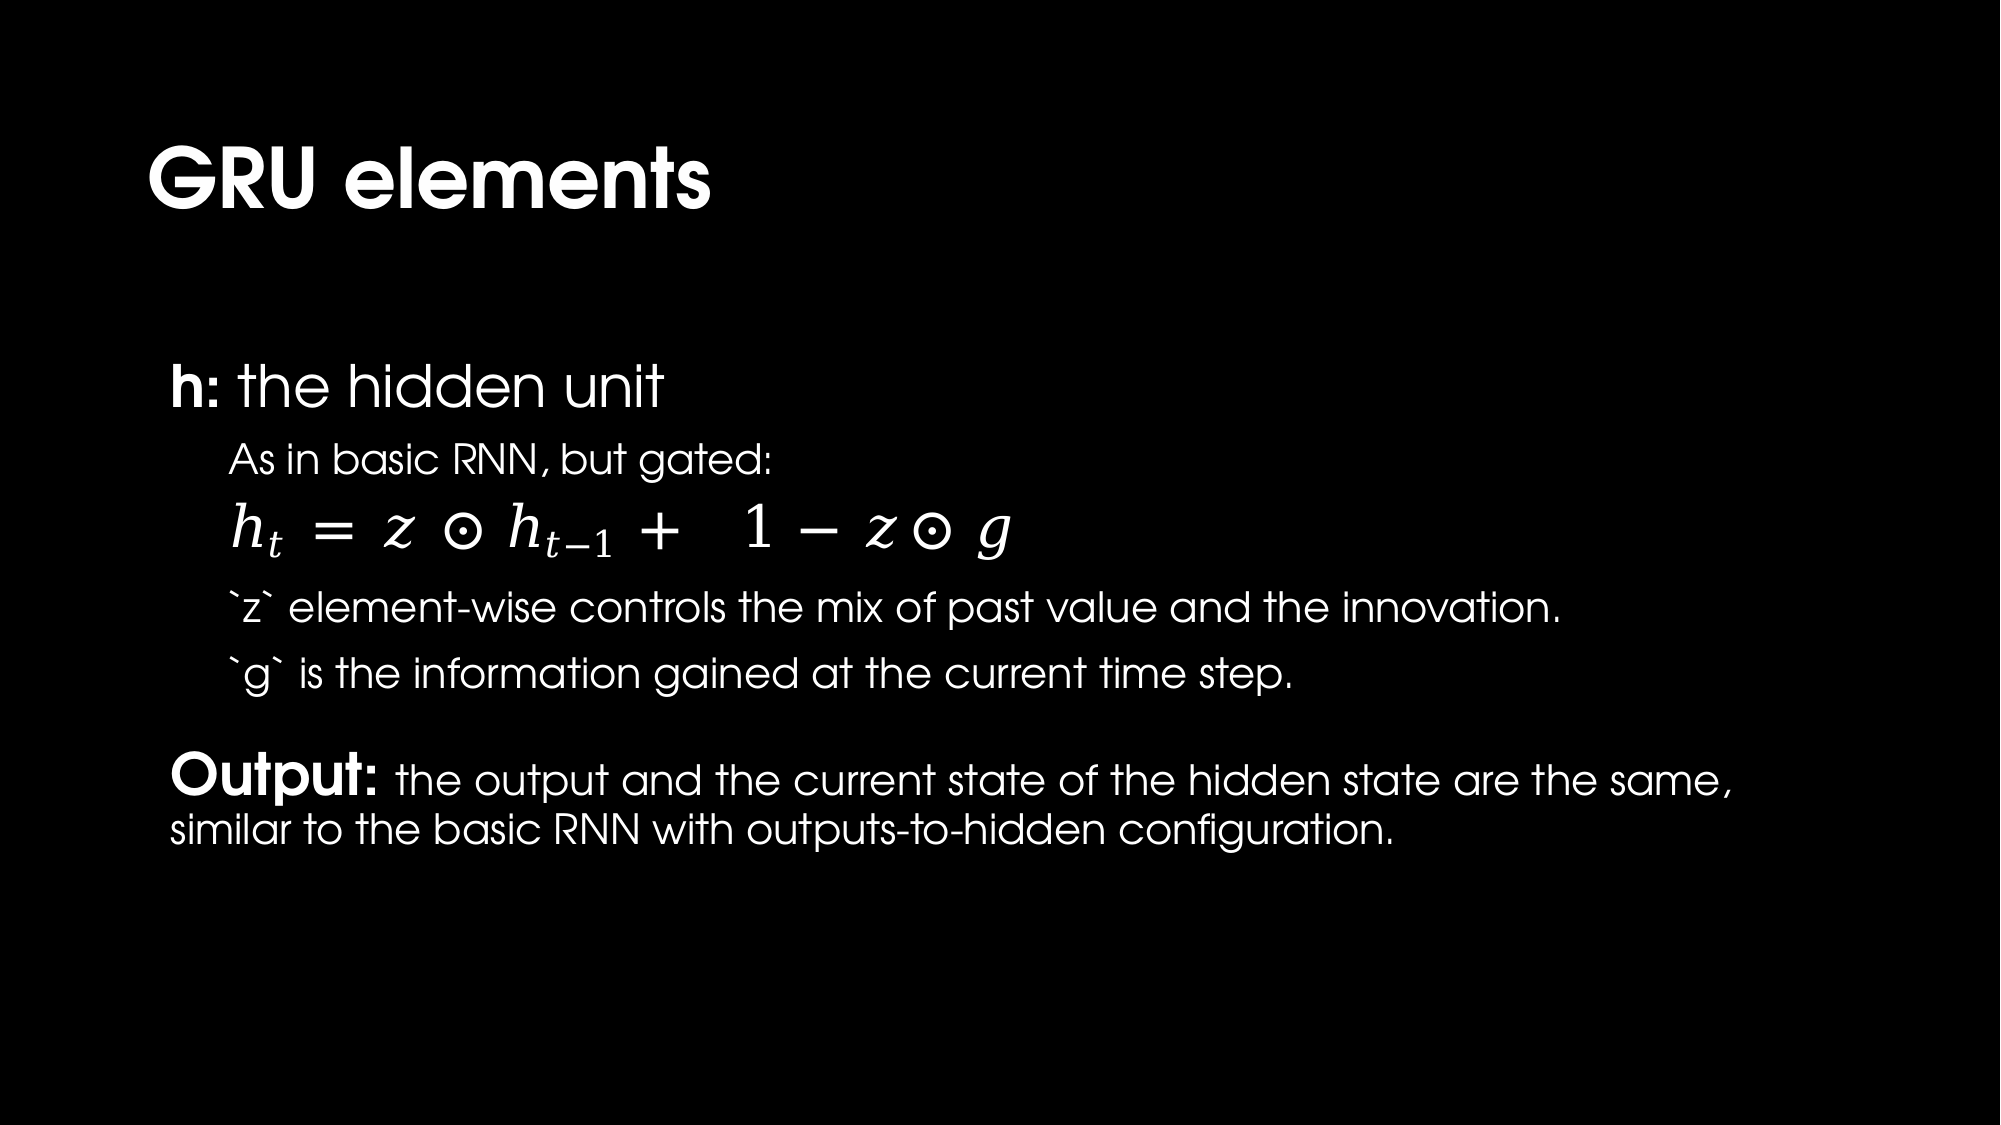

# GRU elements
h: the hidden unit
As in basic RNN, but gated:
ℎ𝑡  = 𝑧 ⊙ ℎ𝑡−1 +	1 − 𝑧	⊙ 𝑔
`z` element-wise controls the mix of past value and the innovation.
`g` is the information gained at the current time step.

Output: the output and the current state of the hidden state are the same, similar to the basic RNN with outputs-to-hidden configuration.